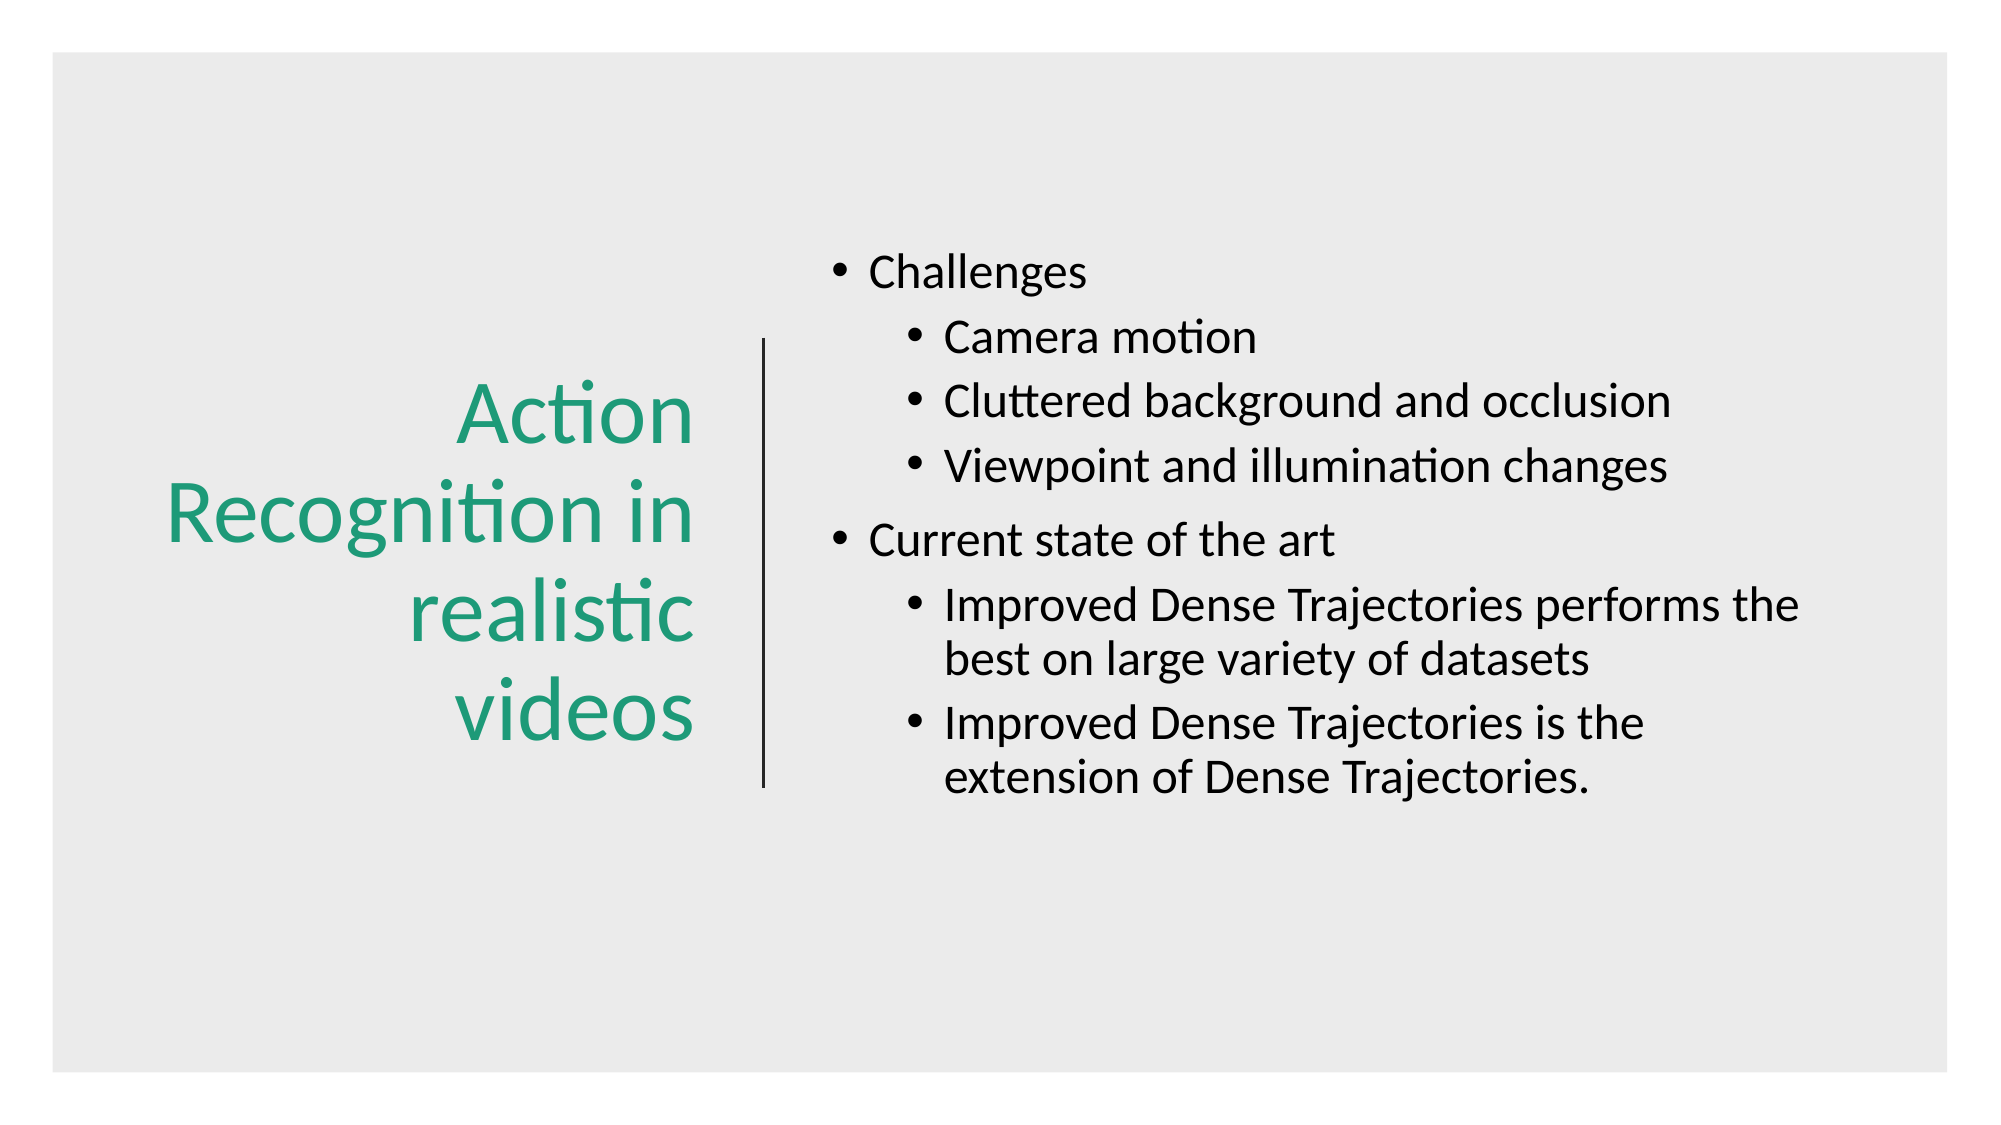

# Action Recognition in realistic videos
Challenges
Camera motion
Cluttered background and occlusion
Viewpoint and illumination changes
Current state of the art
Improved Dense Trajectories performs the best on large variety of datasets
Improved Dense Trajectories is the extension of Dense Trajectories.